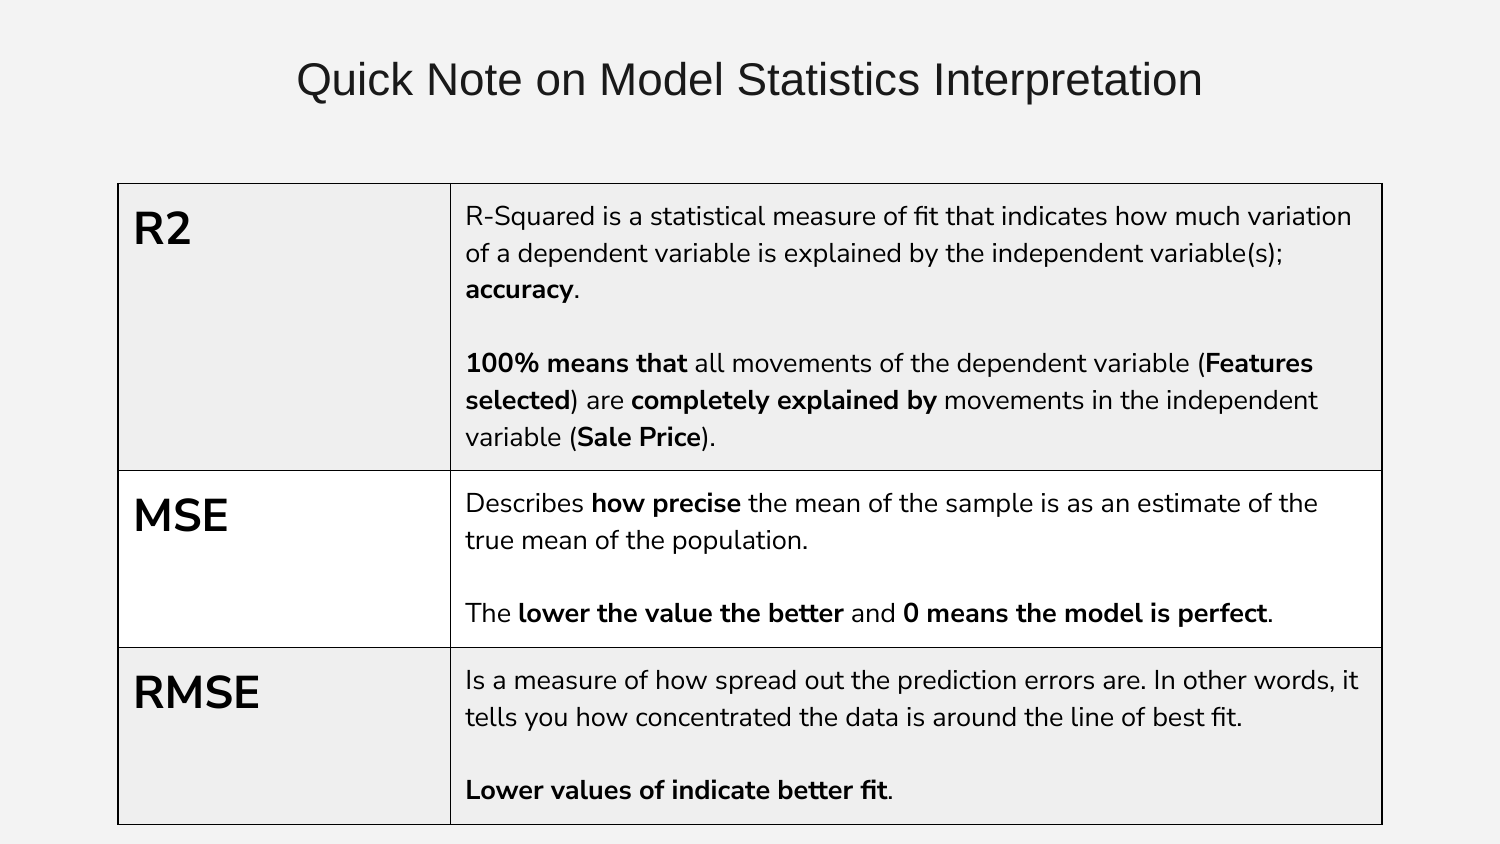

# Quick Note on Model Statistics Interpretation
| R2 | R-Squared is a statistical measure of fit that indicates how much variation of a dependent variable is explained by the independent variable(s); accuracy. 100% means that all movements of the dependent variable (Features selected) are completely explained by movements in the independent variable (Sale Price). |
| --- | --- |
| MSE | Describes how precise the mean of the sample is as an estimate of the true mean of the population. The lower the value the better and 0 means the model is perfect. |
| RMSE | Is a measure of how spread out the prediction errors are. In other words, it tells you how concentrated the data is around the line of best fit. Lower values of indicate better fit. |